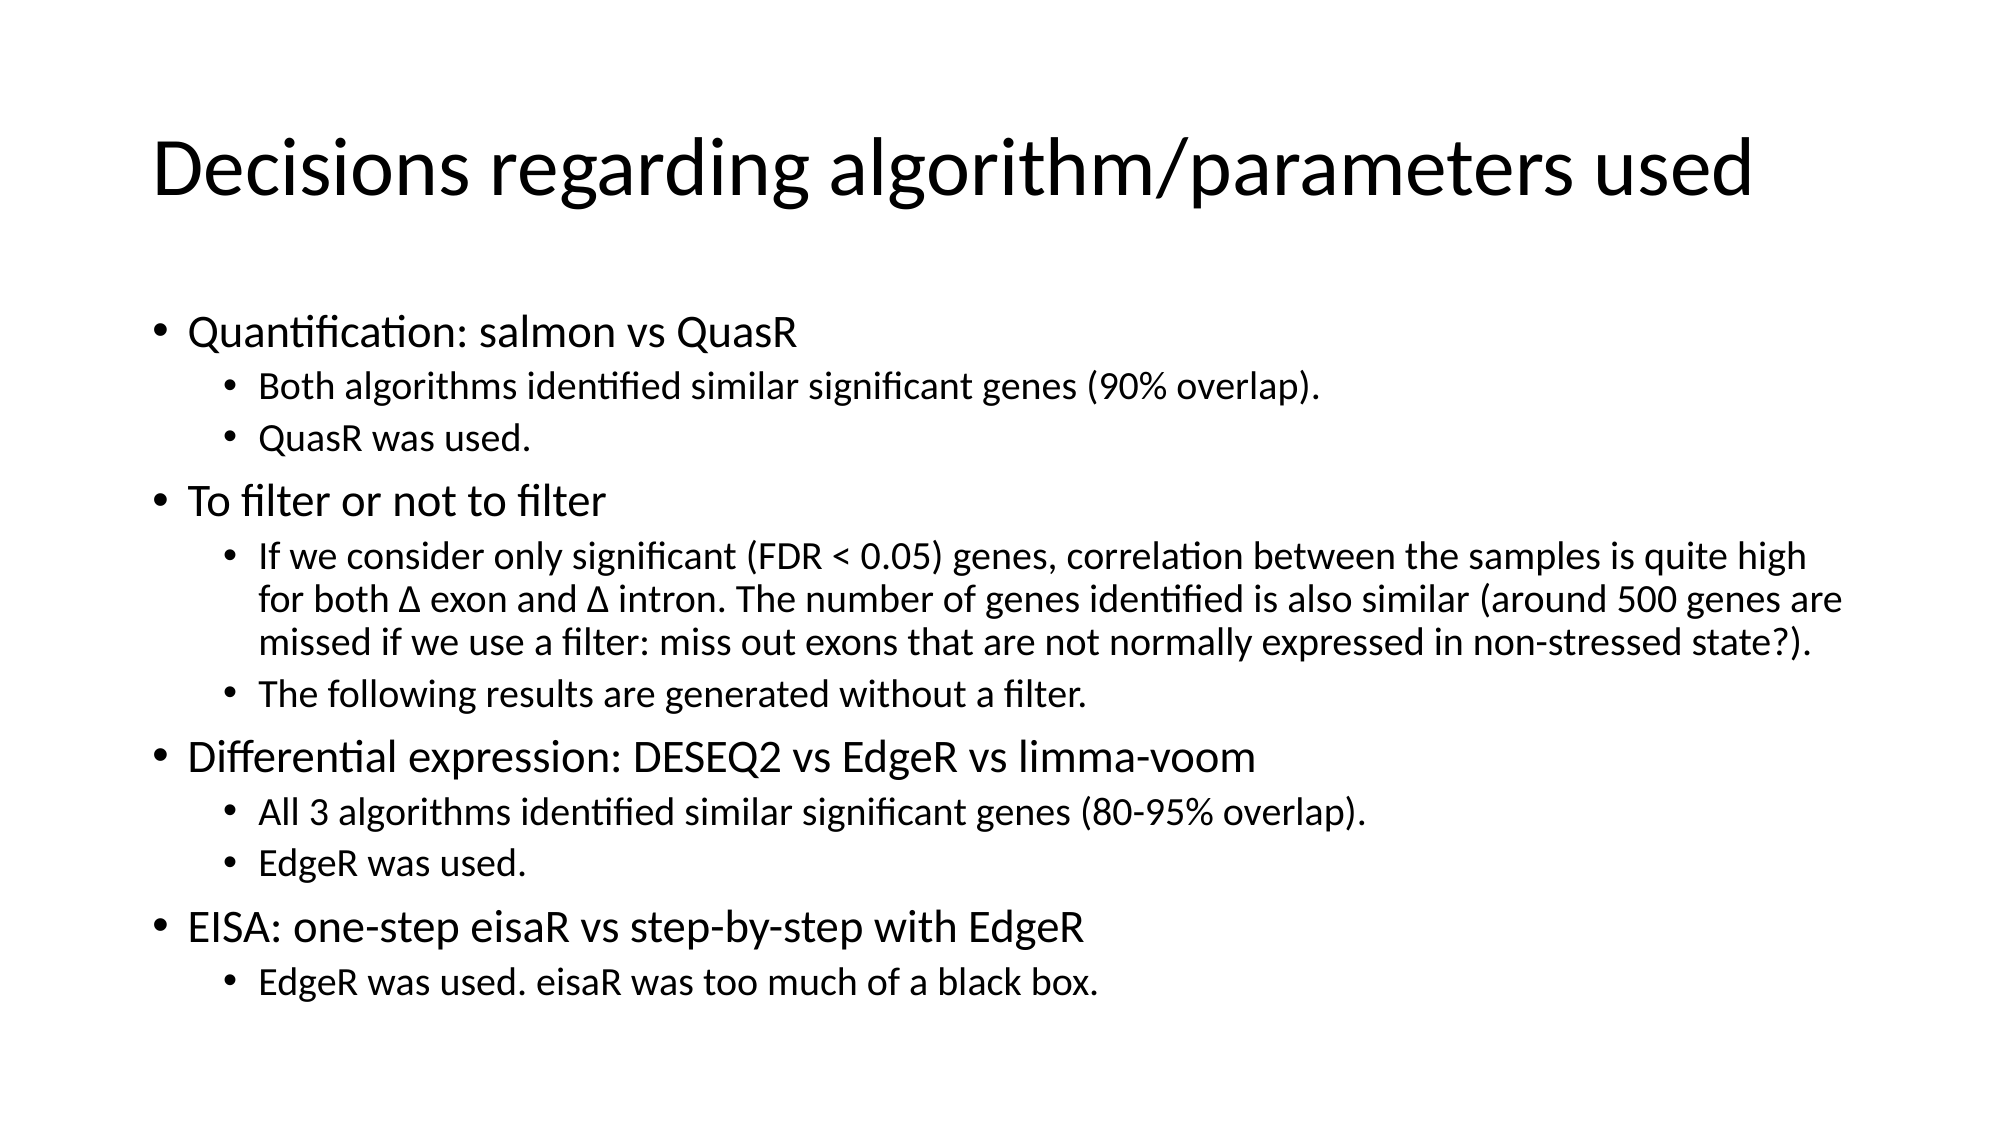

# Decisions regarding algorithm/parameters used
Quantification: salmon vs QuasR
Both algorithms identified similar significant genes (90% overlap).
QuasR was used.
To filter or not to filter
If we consider only significant (FDR < 0.05) genes, correlation between the samples is quite high for both Δ exon and Δ intron. The number of genes identified is also similar (around 500 genes are missed if we use a filter: miss out exons that are not normally expressed in non-stressed state?).
The following results are generated without a filter.
Differential expression: DESEQ2 vs EdgeR vs limma-voom
All 3 algorithms identified similar significant genes (80-95% overlap).
EdgeR was used.
EISA: one-step eisaR vs step-by-step with EdgeR
EdgeR was used. eisaR was too much of a black box.